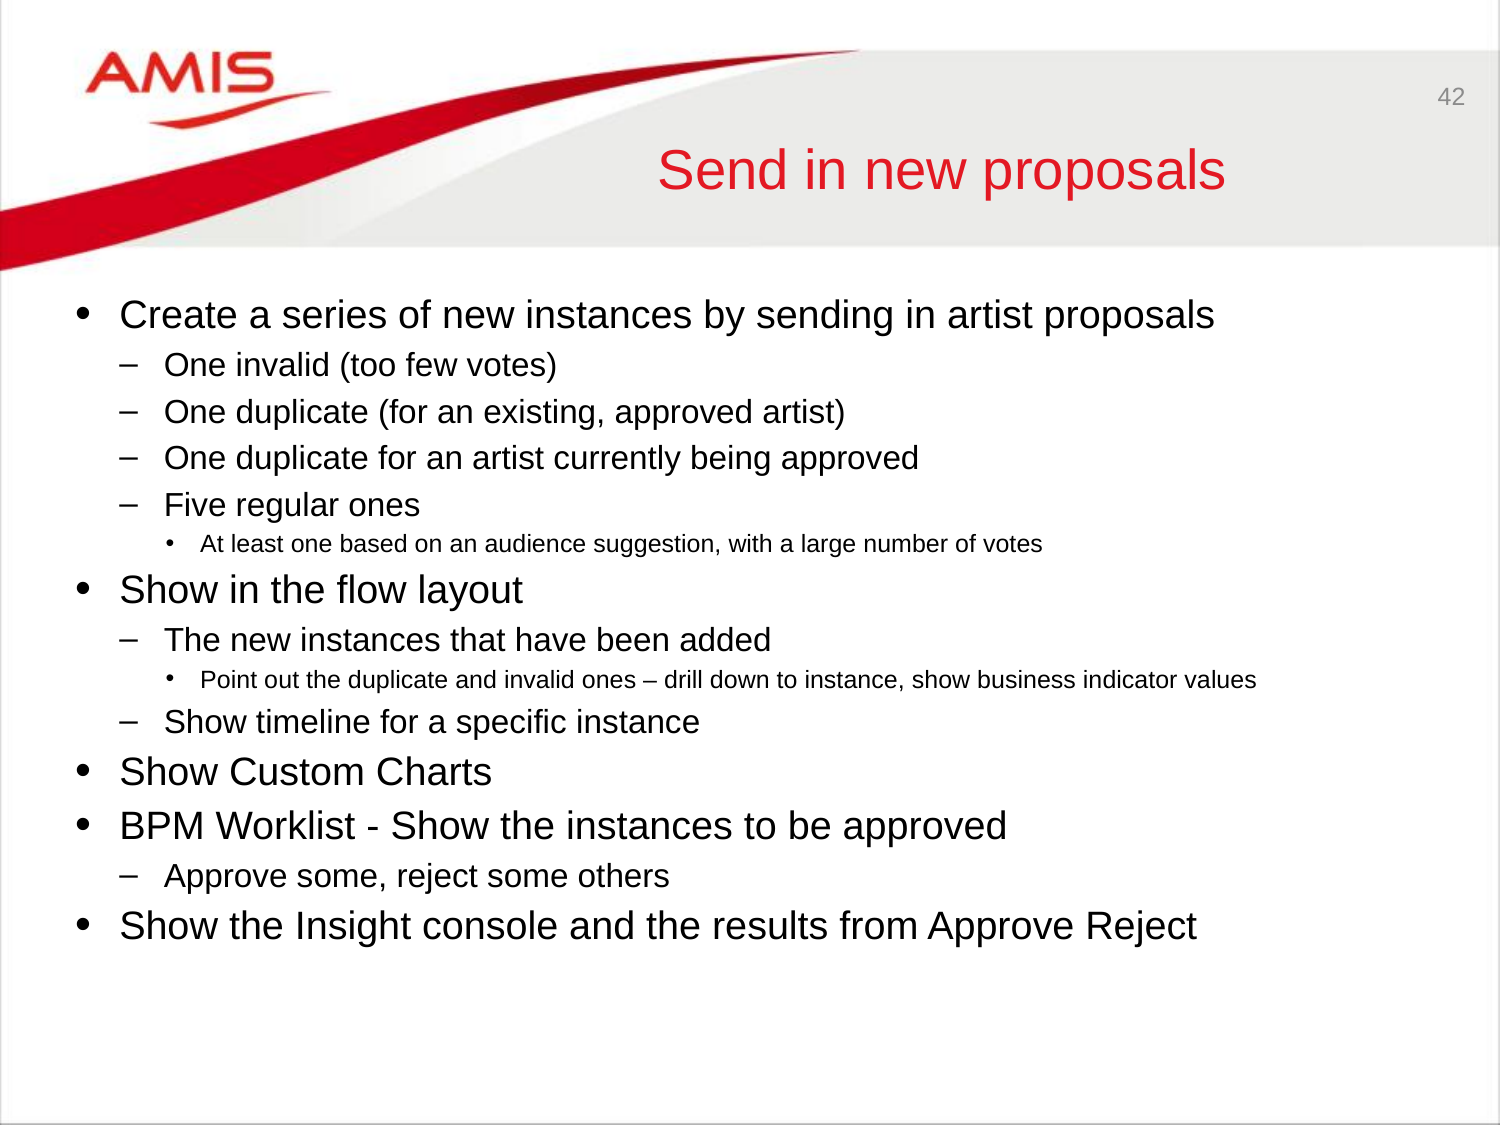

42
# Send in new proposals
Create a series of new instances by sending in artist proposals
One invalid (too few votes)
One duplicate (for an existing, approved artist)
One duplicate for an artist currently being approved
Five regular ones
At least one based on an audience suggestion, with a large number of votes
Show in the flow layout
The new instances that have been added
Point out the duplicate and invalid ones – drill down to instance, show business indicator values
Show timeline for a specific instance
Show Custom Charts
BPM Worklist - Show the instances to be approved
Approve some, reject some others
Show the Insight console and the results from Approve Reject